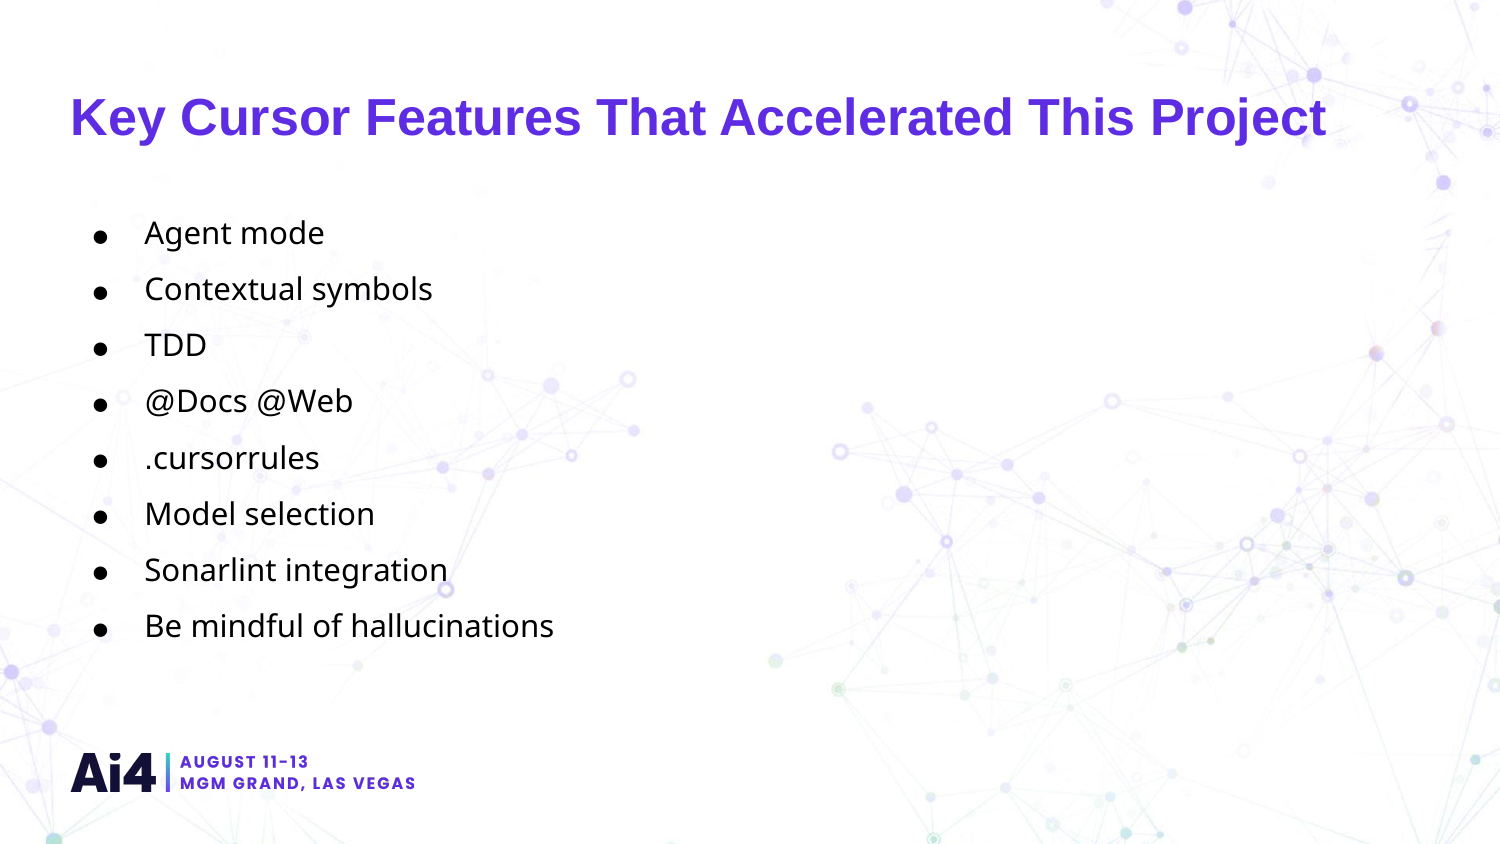

Key Cursor Features That Accelerated This Project
Agent mode
Contextual symbols
TDD
@Docs @Web
.cursorrules
Model selection
Sonarlint integration
Be mindful of hallucinations